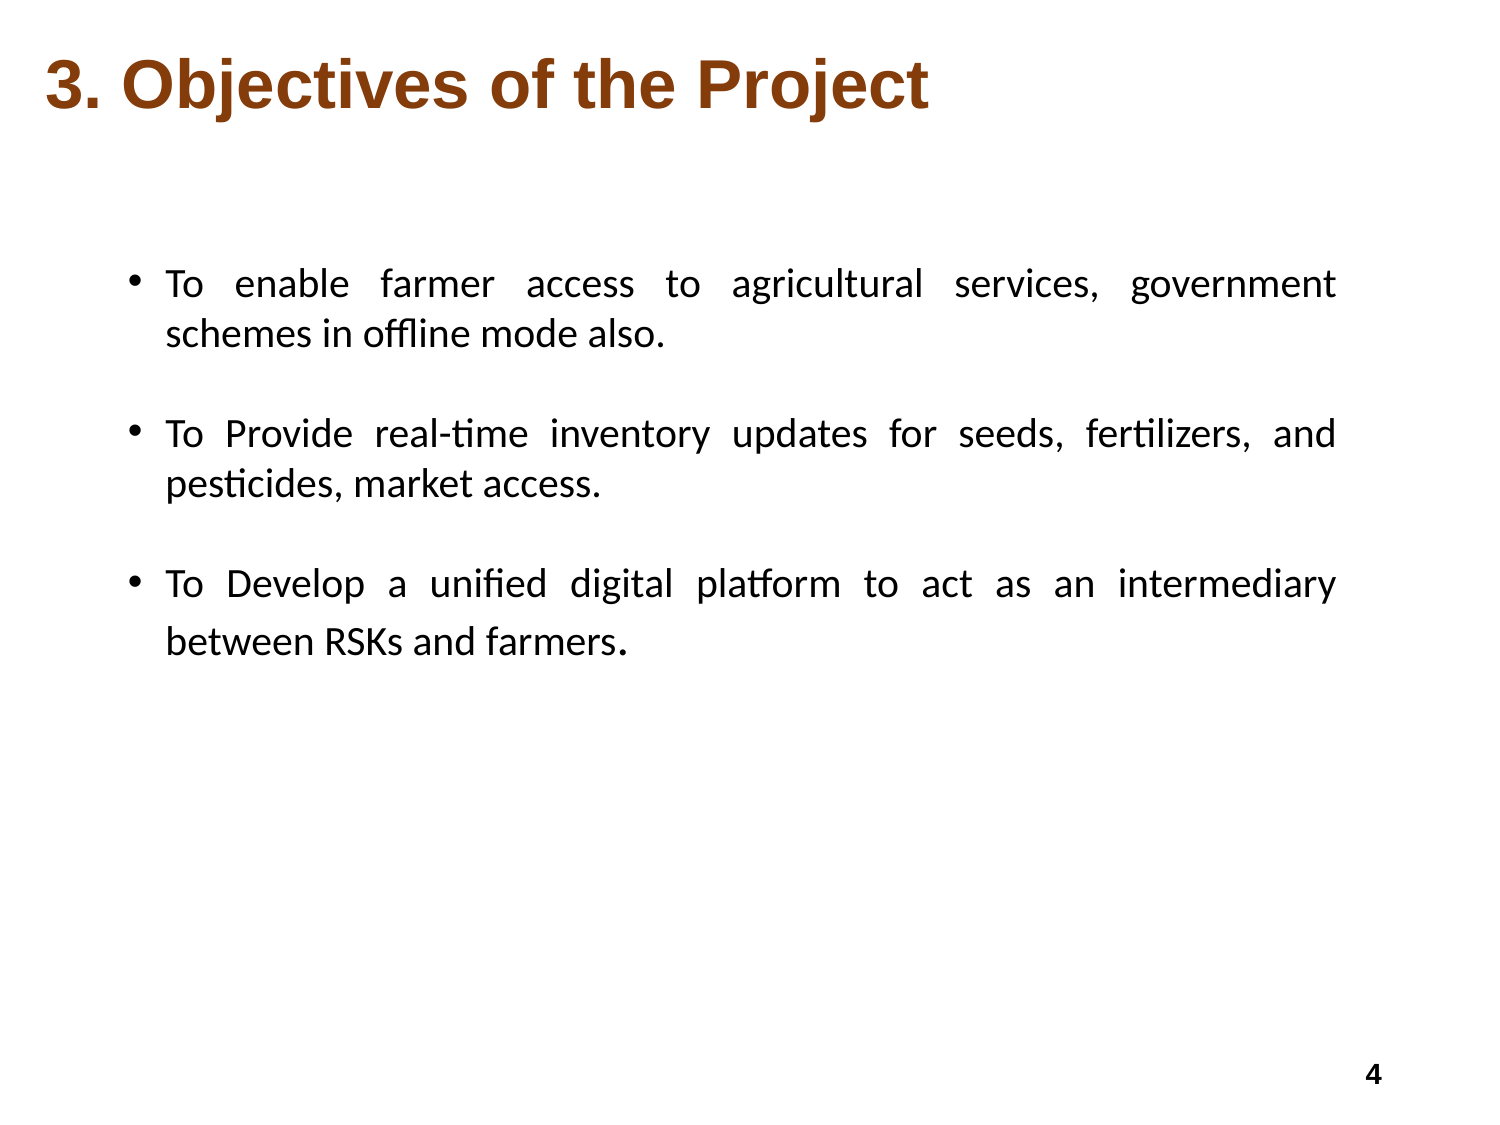

# 3. Objectives of the Project

To enable farmer access to agricultural services, government schemes in offline mode also.

To Provide real-time inventory updates for seeds, fertilizers, and pesticides, market access.

To Develop a unified digital platform to act as an intermediary between RSKs and farmers.

4